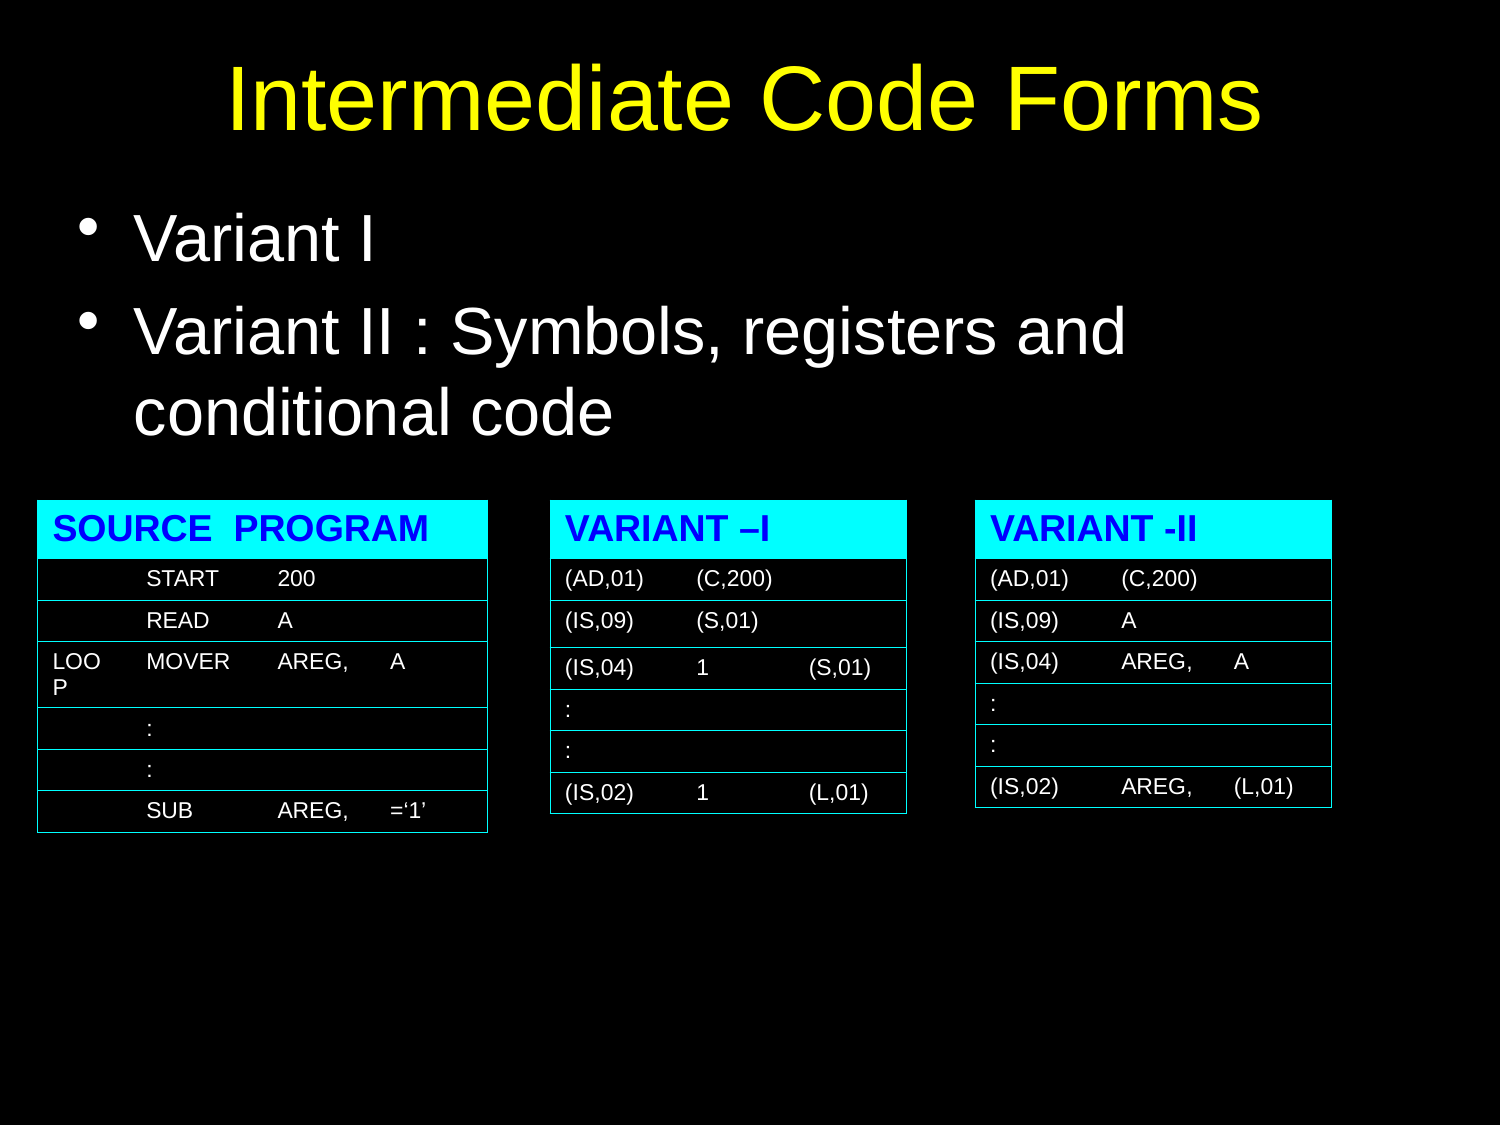

# Intermediate Code Forms
Variant I
Variant II : Symbols, registers and conditional code

| SOURCE PROGRAM |  |  |  |
| --- | --- | --- | --- |
|  | START | 200 |  |
|  | READ | A |  |
| LOOP | MOVER | AREG, | A |
|  | : |  |  |
|  | : |  |  |
|  | SUB | AREG, | =‘1’ |
| VARIANT –I |  |  |
| --- | --- | --- |
| (AD,01) | (C,200) |  |
| (IS,09) | (S,01) |  |
| (IS,04) | 1 | (S,01) |
| : |  |  |
| : |  |  |
| (IS,02) | 1 | (L,01) |
| VARIANT -II |  |  |
| --- | --- | --- |
| (AD,01) | (C,200) |  |
| (IS,09) | A |  |
| (IS,04) | AREG, | A |
| : |  |  |
| : |  |  |
| (IS,02) | AREG, | (L,01) |